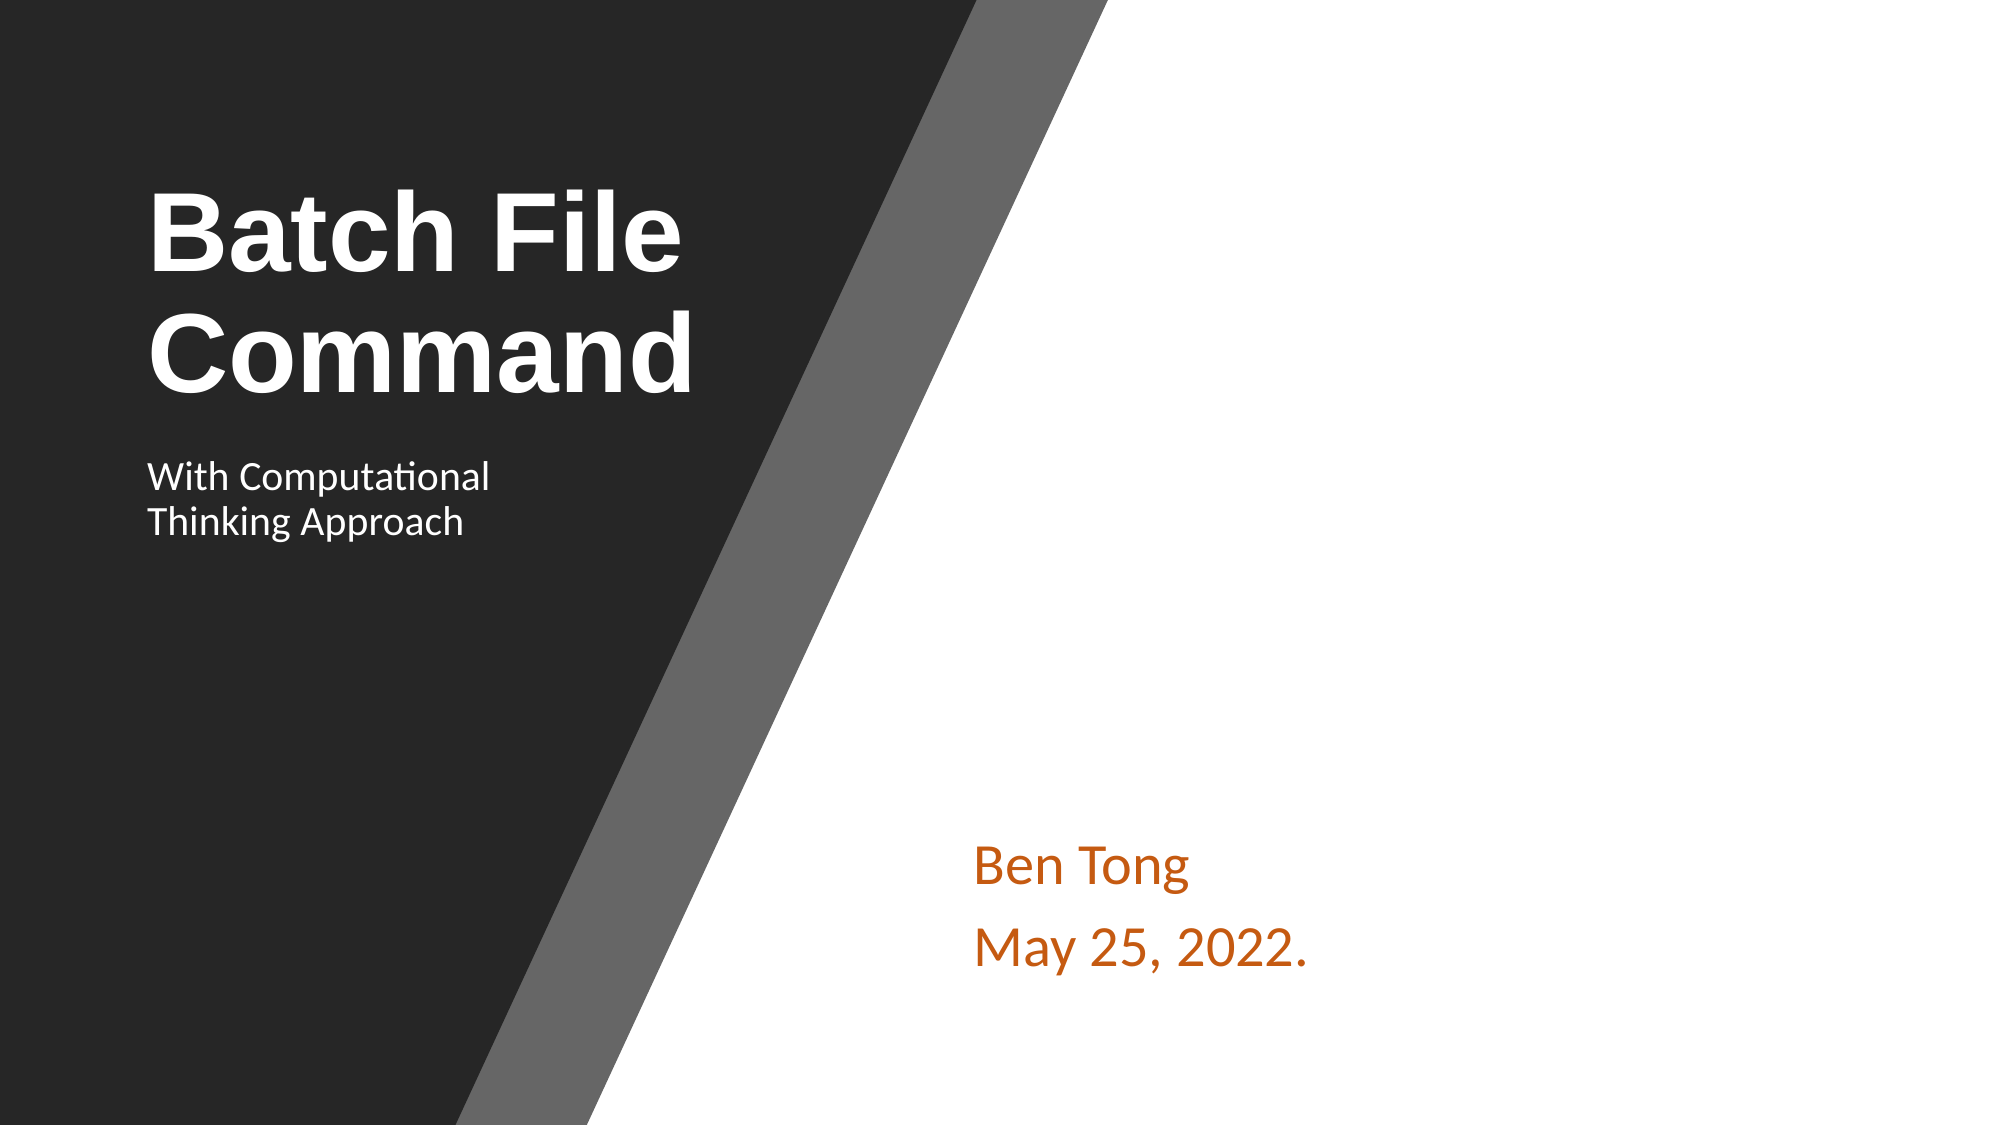

# Batch File Command
With Computational Thinking Approach
Ben Tong
May 25, 2022.